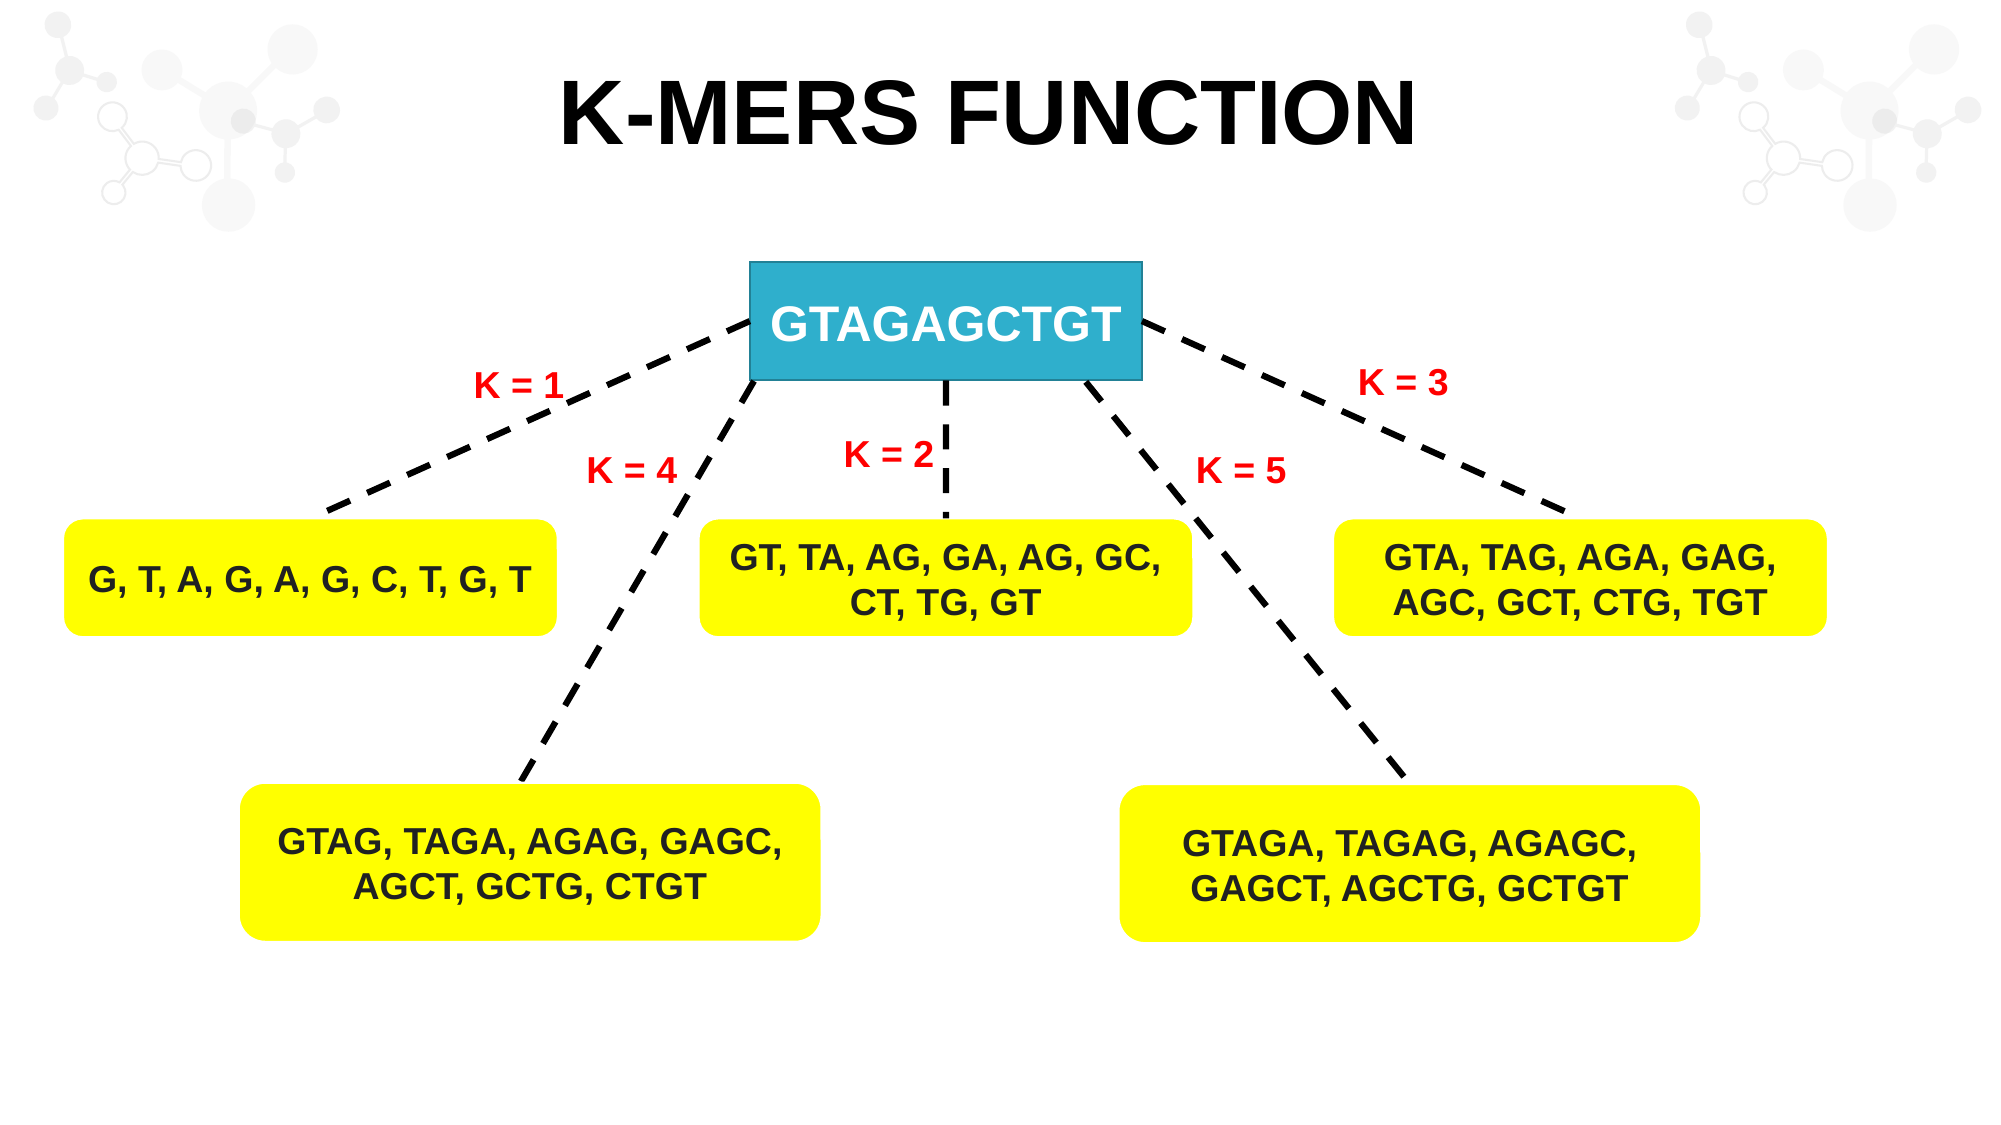

K-MERS FUNCTION
GTAGAGCTGT
K = 3
K = 1
K = 2
K = 4
K = 5
GT, TA, AG, GA, AG, GC, CT, TG, GT
GTA, TAG, AGA, GAG, AGC, GCT, CTG, TGT
G, T, A, G, A, G, C, T, G, T
GTAG, TAGA, AGAG, GAGC, AGCT, GCTG, CTGT
GTAGA, TAGAG, AGAGC, GAGCT, AGCTG, GCTGT